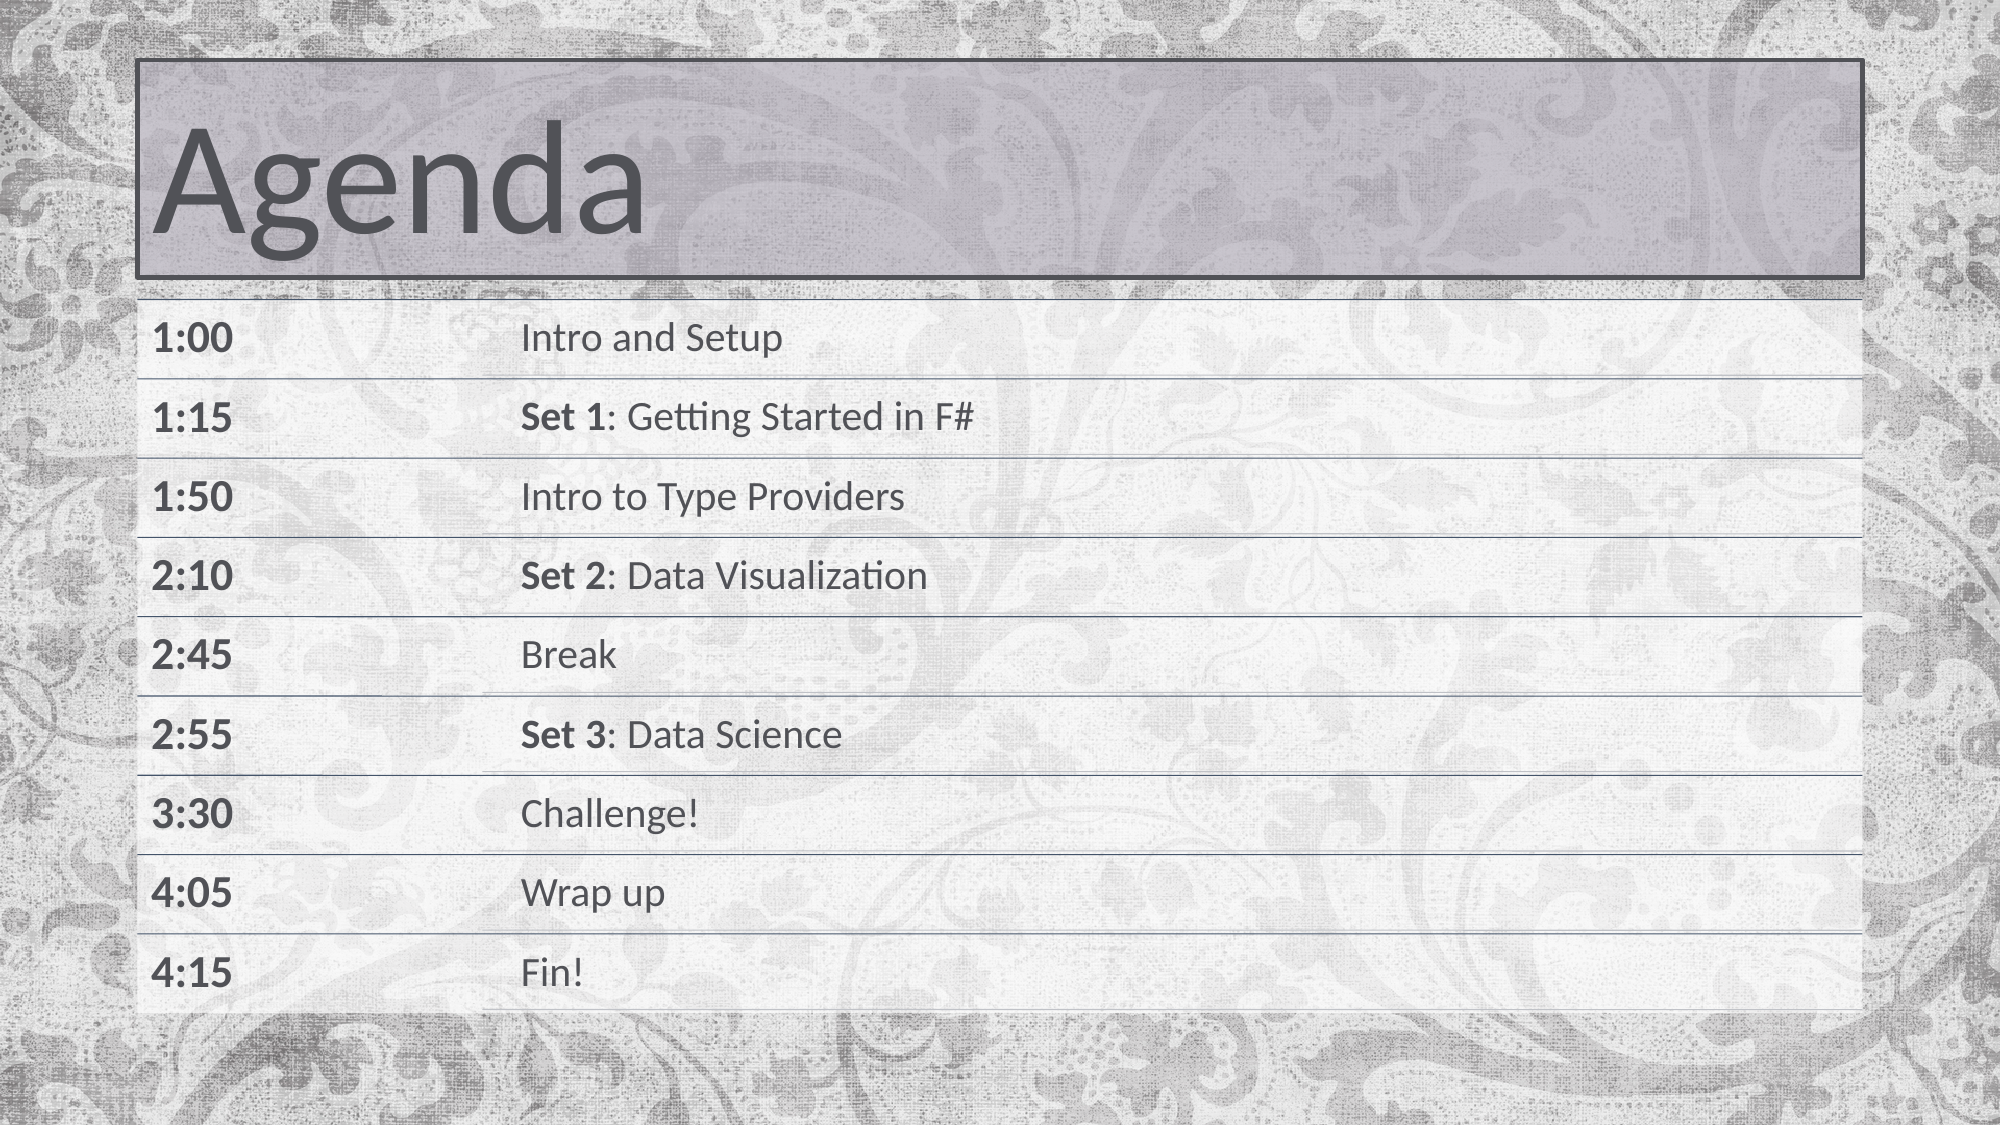

# Agenda
1:00
Intro and Setup
1:15
Set 1: Getting Started in F#
1:50
Intro to Type Providers
2:10
Set 2: Data Visualization
2:45
Break
2:55
Set 3: Data Science
3:30
Challenge!
4:05
Wrap up
4:15
Fin!